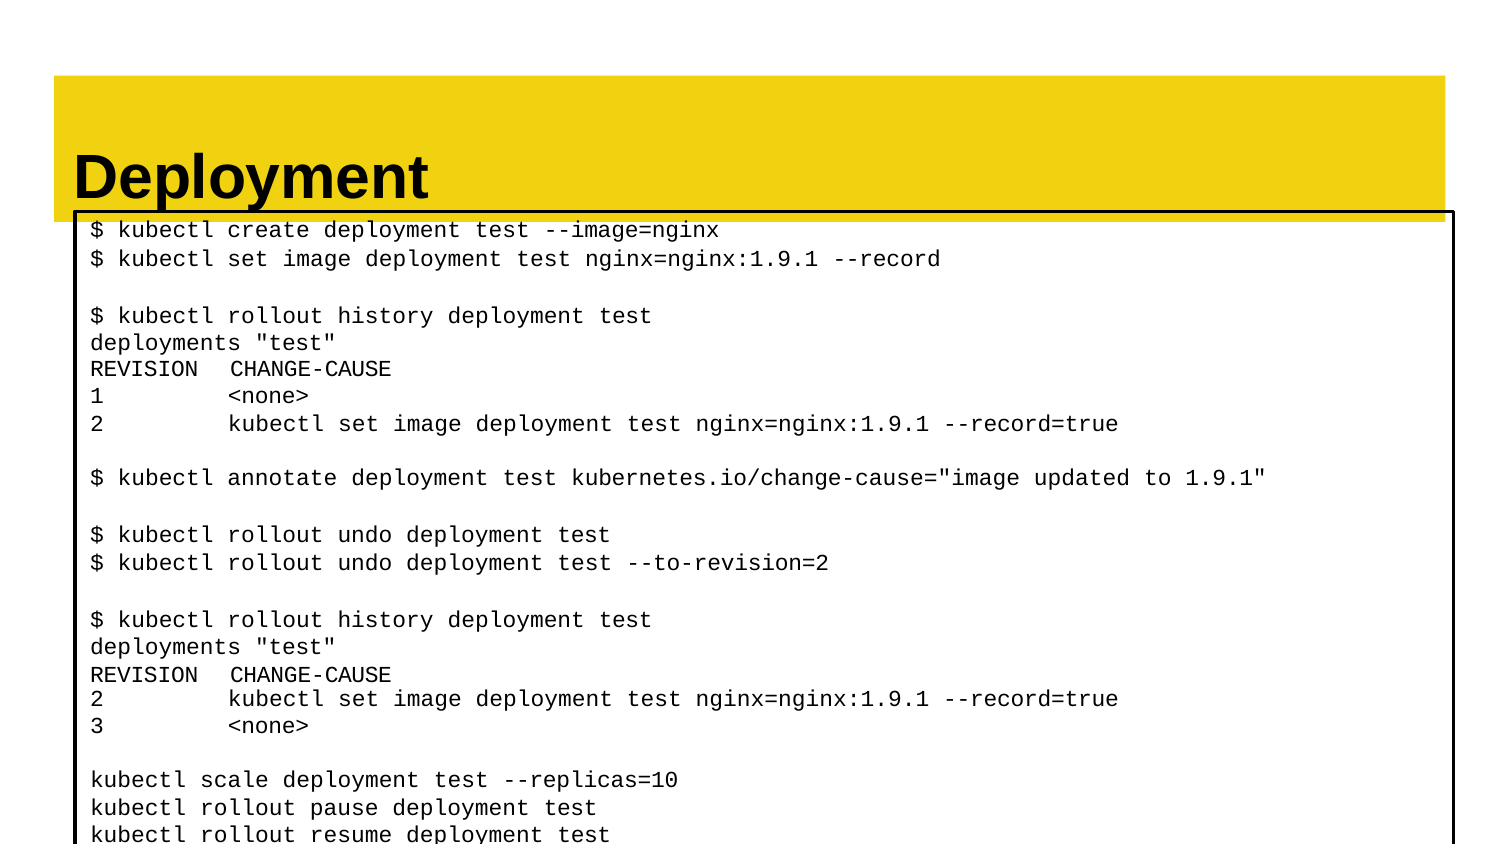

# Deployment

$ kubectl create deployment test --image=nginx
$ kubectl set image deployment test nginx=nginx:1.9.1 --record

$ kubectl rollout history deployment test deployments "test"
REVISION	CHANGE-CAUSE
1
2
<none>
kubectl set image deployment test nginx=nginx:1.9.1 --record=true
$ kubectl annotate deployment test kubernetes.io/change-cause="image updated to 1.9.1"

$ kubectl rollout undo deployment test
$ kubectl rollout undo deployment test --to-revision=2

$ kubectl rollout history deployment test deployments "test"
REVISION	CHANGE-CAUSE
2
3
kubectl set image deployment test nginx=nginx:1.9.1 --record=true
<none>
kubectl scale deployment test --replicas=10 kubectl rollout pause deployment test kubectl rollout resume deployment test